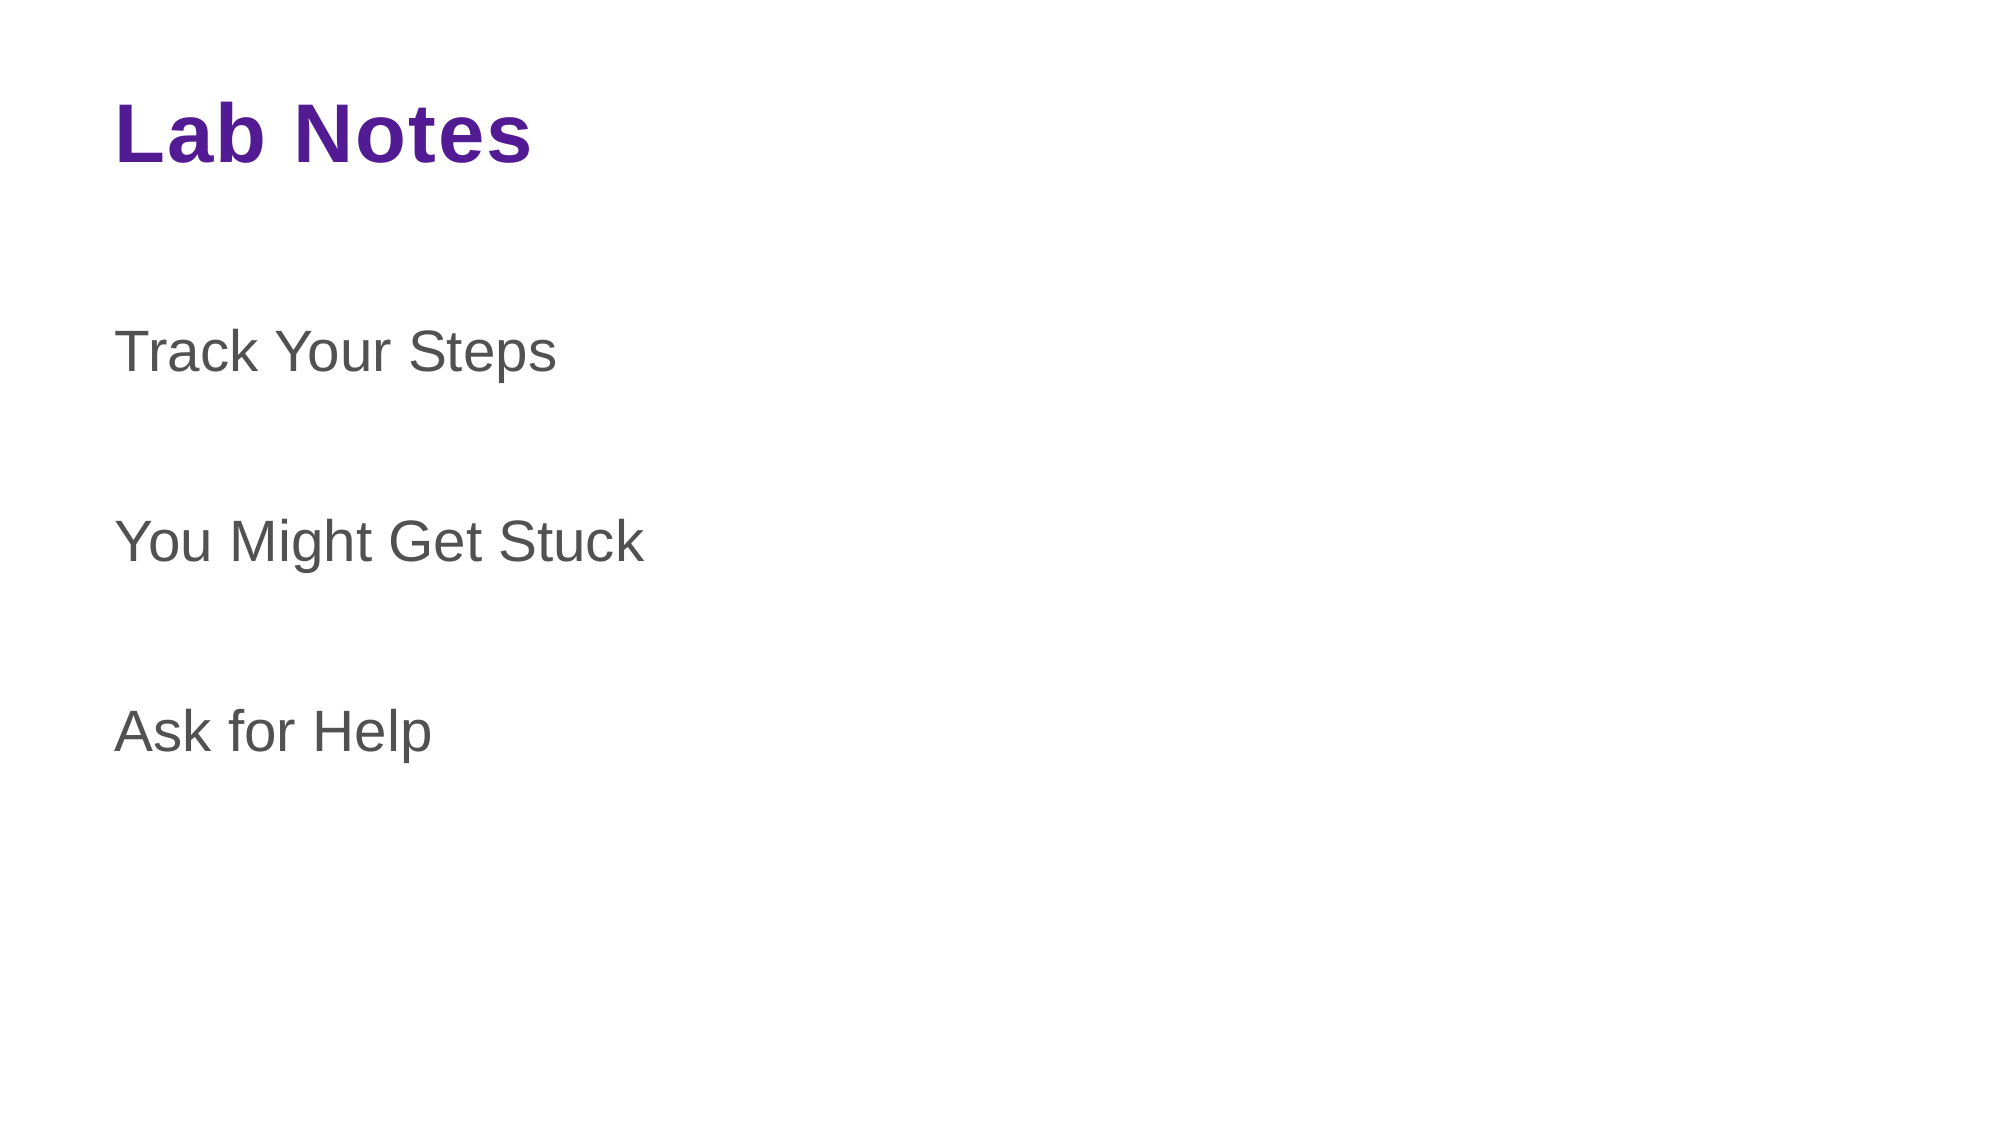

# Lab Notes

Track Your Steps

You Might Get Stuck

Ask for Help